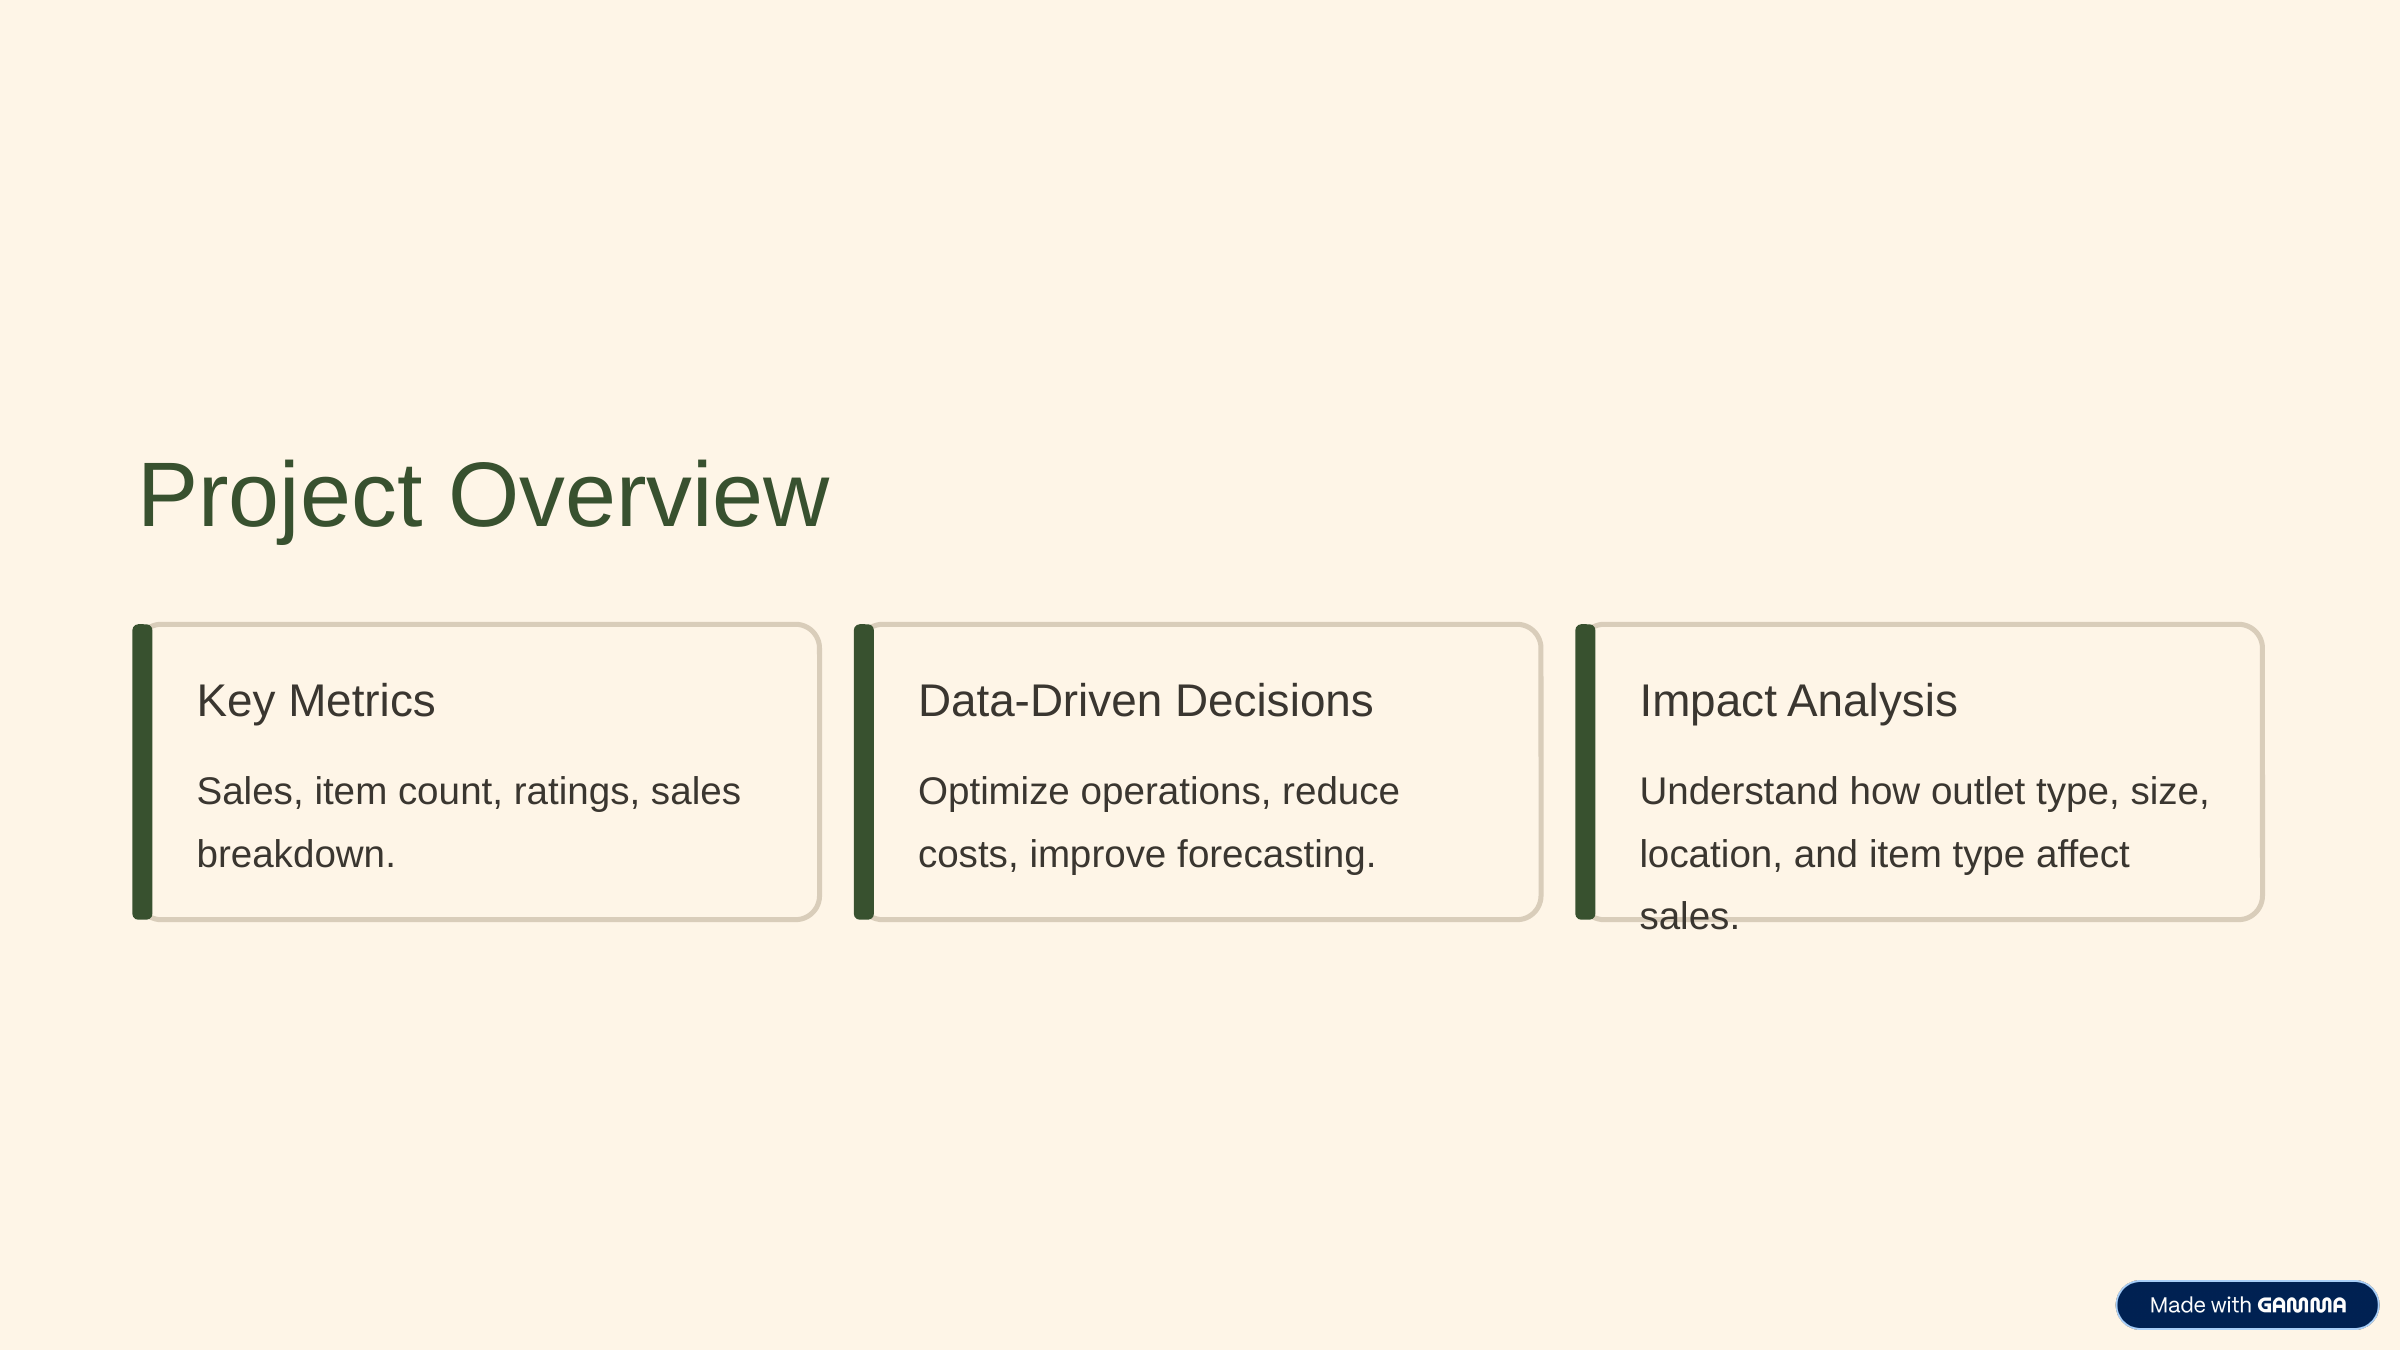

Project Overview

Key Metrics
Data-Driven Decisions
Impact Analysis
Sales, item count, ratings, sales breakdown.
Optimize operations, reduce costs, improve forecasting.
Understand how outlet type, size, location, and item type affect sales.